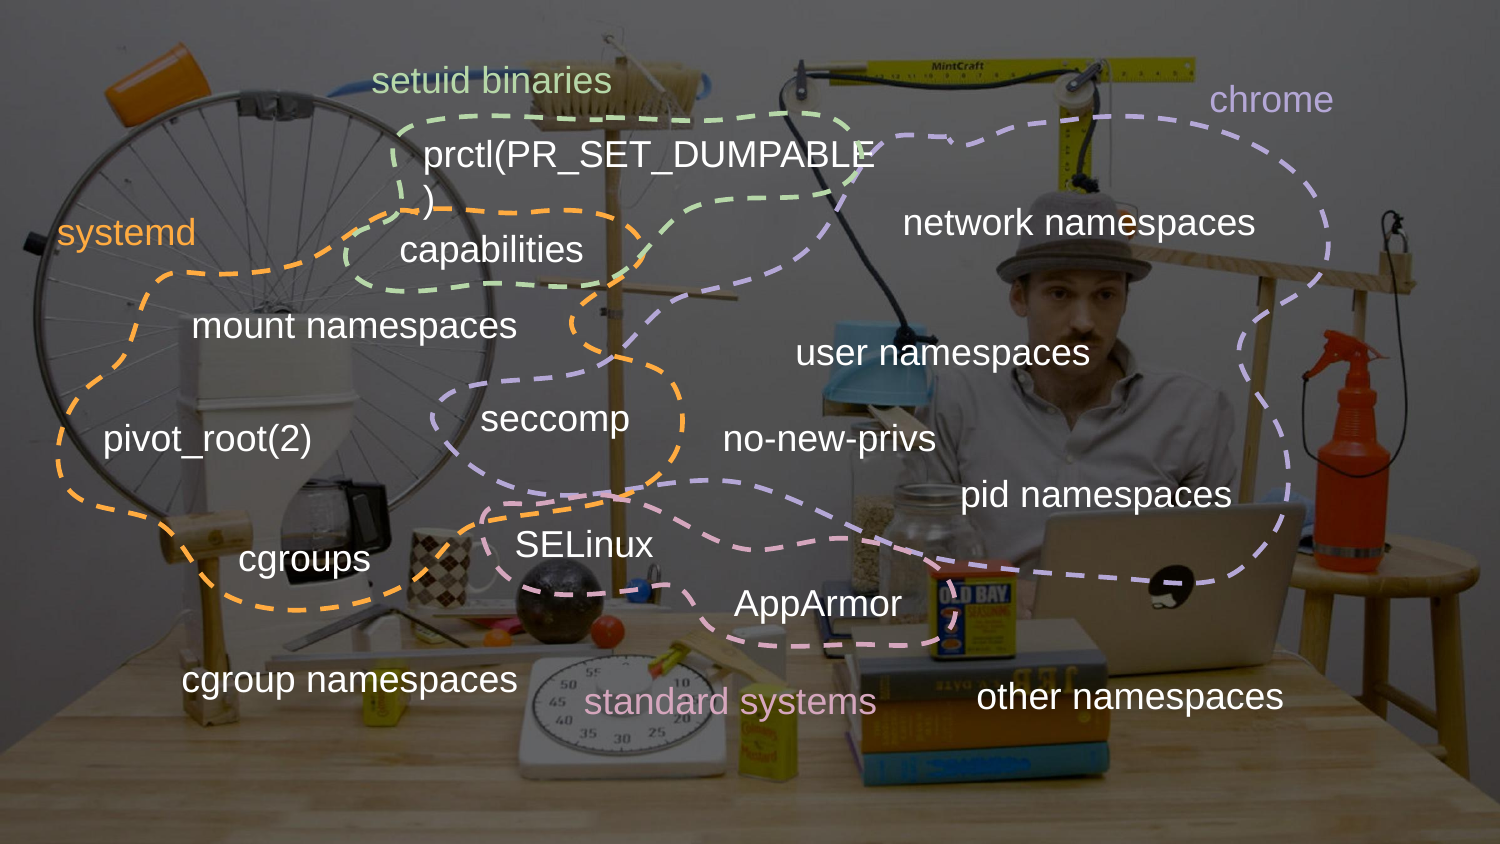

setuid binaries
chrome

prctl(PR_SET_DUMPABLE)

network namespaces
systemd

capabilities
mount namespaces
user namespaces
seccomp
pivot_root(2)
no-new-privs
pid namespaces

SELinux
cgroups
AppArmor
cgroup namespaces
other namespaces
standard systems